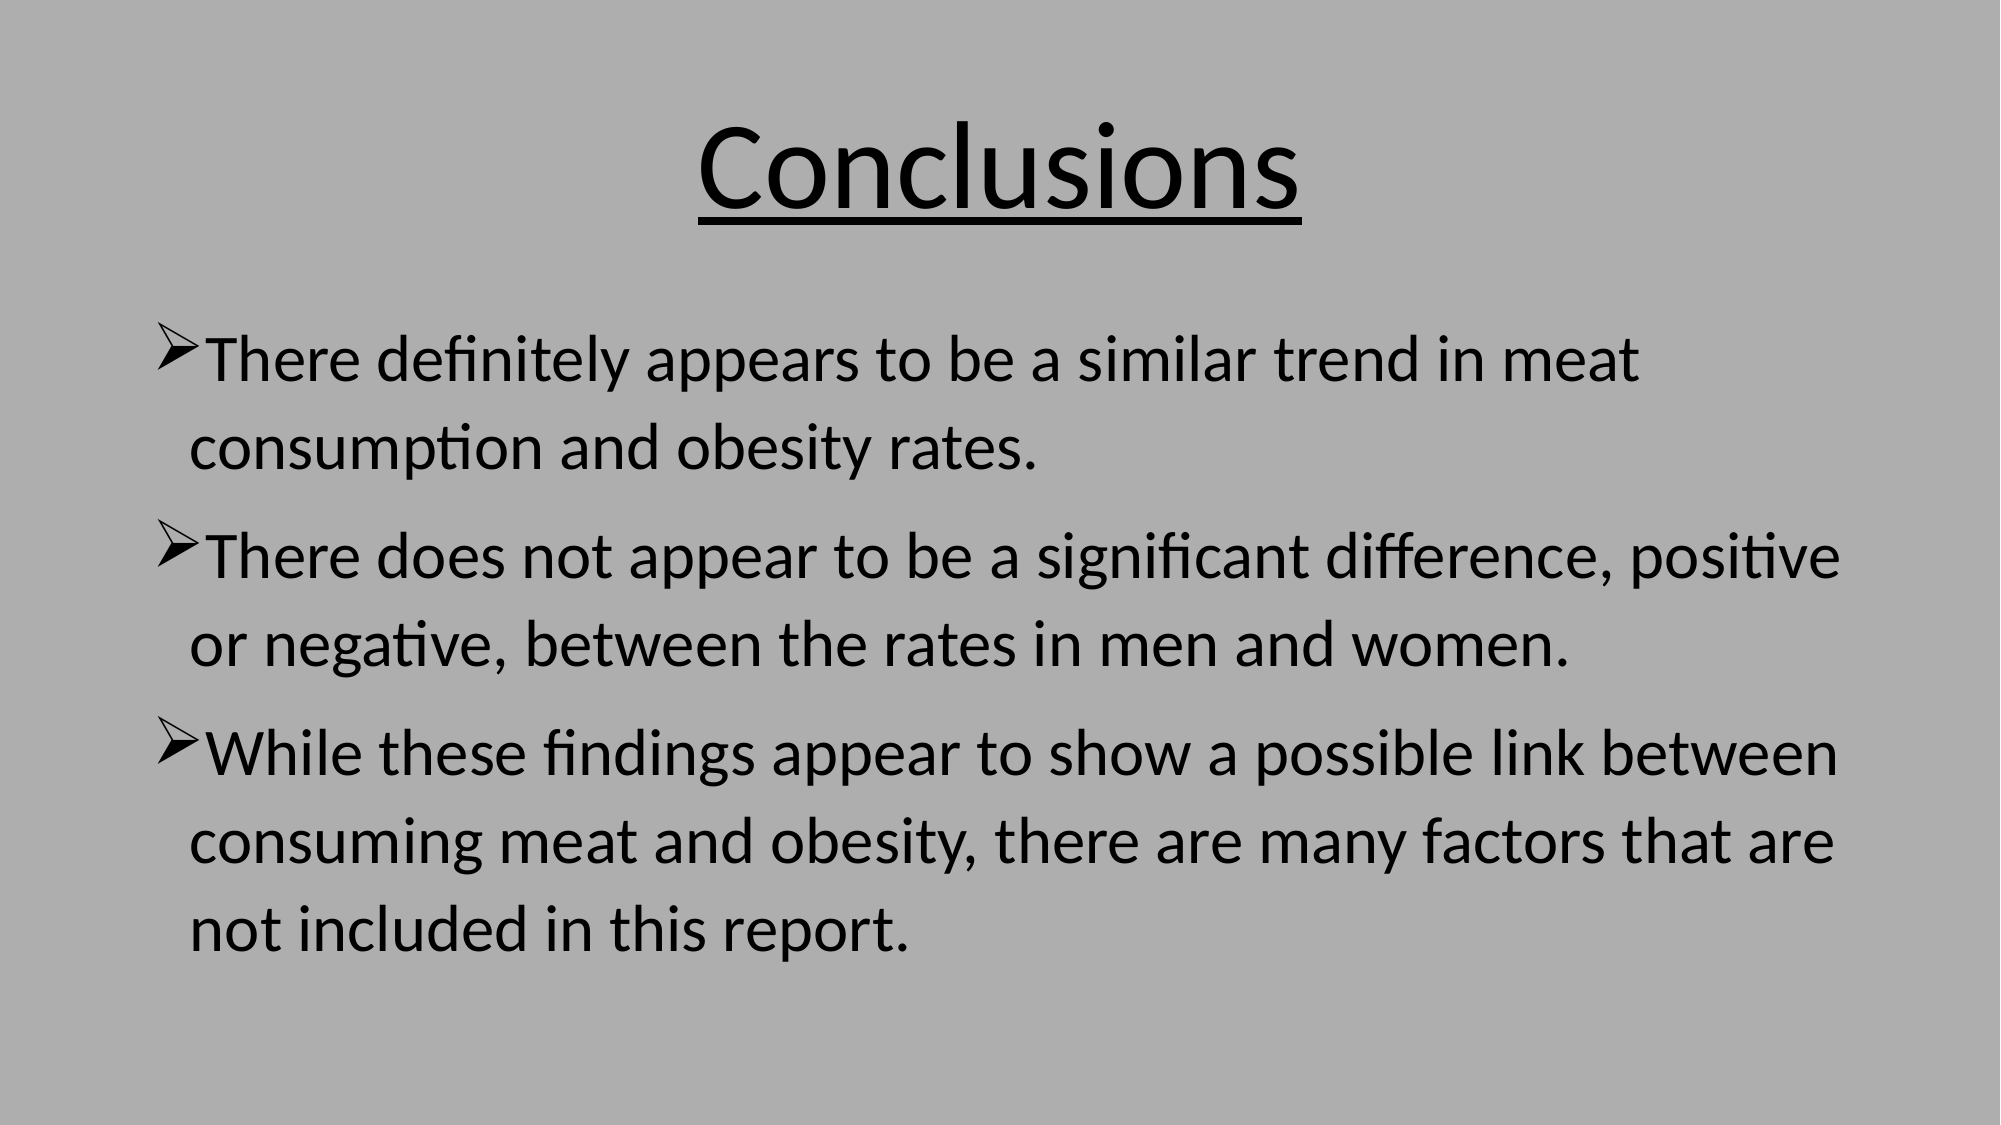

# Conclusions

There definitely appears to be a similar trend in meat consumption and obesity rates.
There does not appear to be a significant difference, positive or negative, between the rates in men and women.
While these findings appear to show a possible link between consuming meat and obesity, there are many factors that are not included in this report.